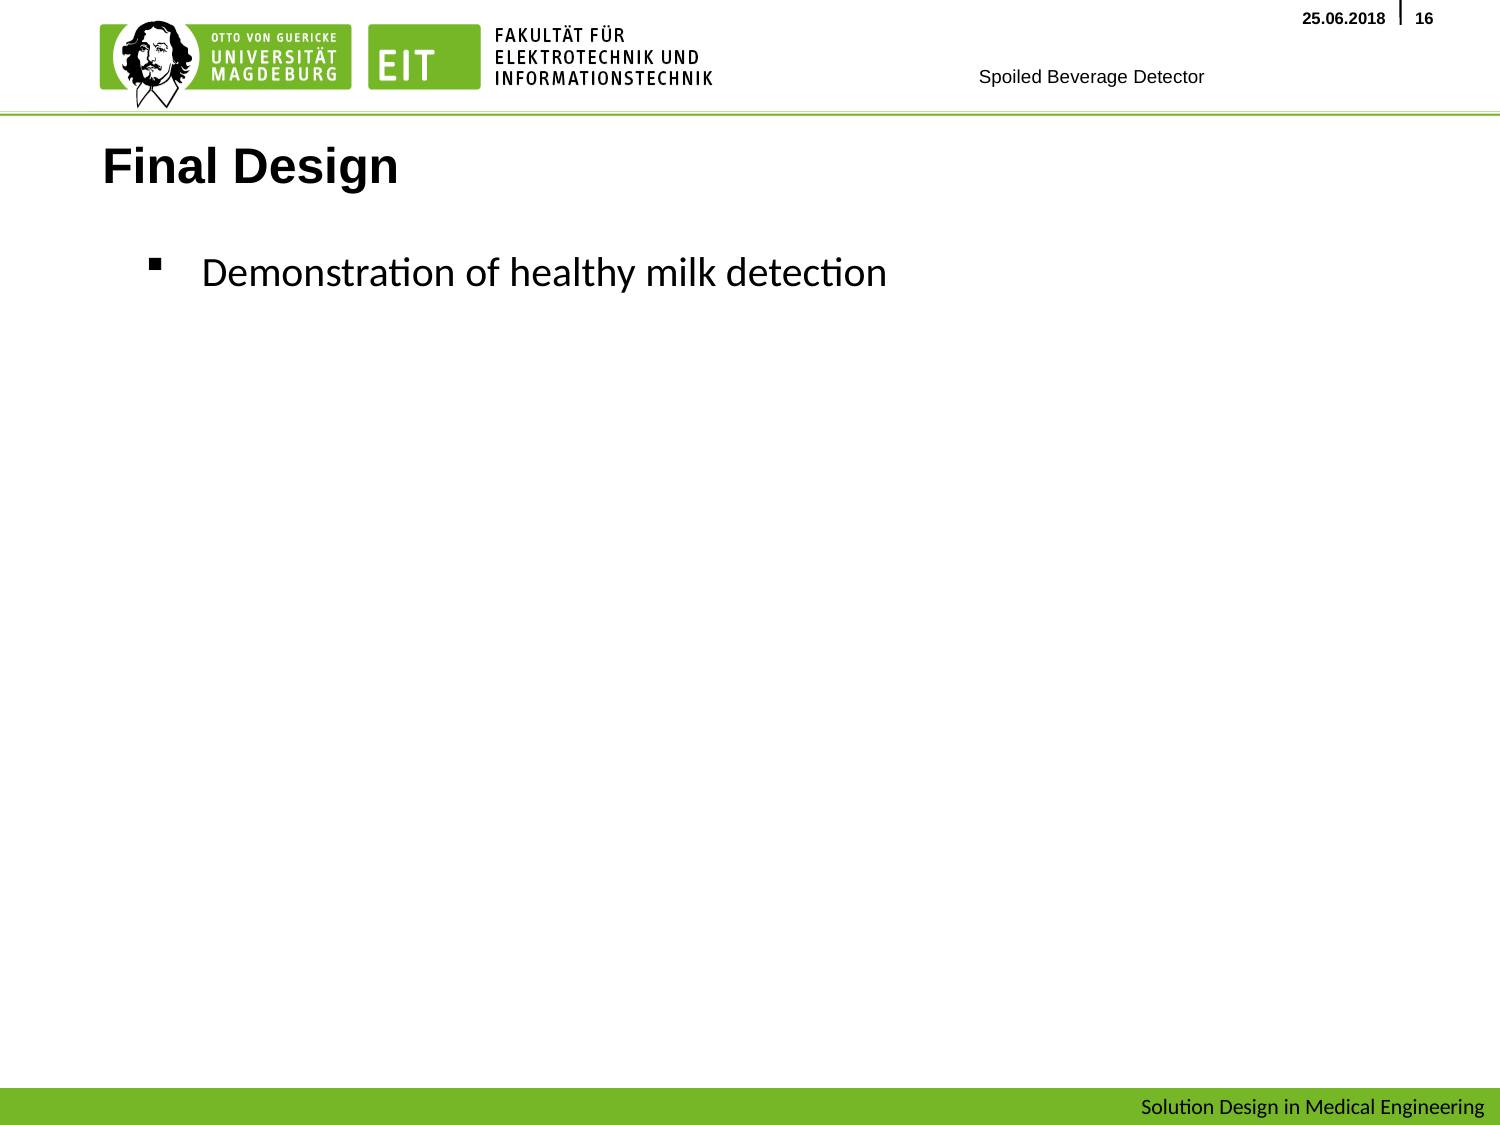

# Final Design
Demonstration of healthy milk detection